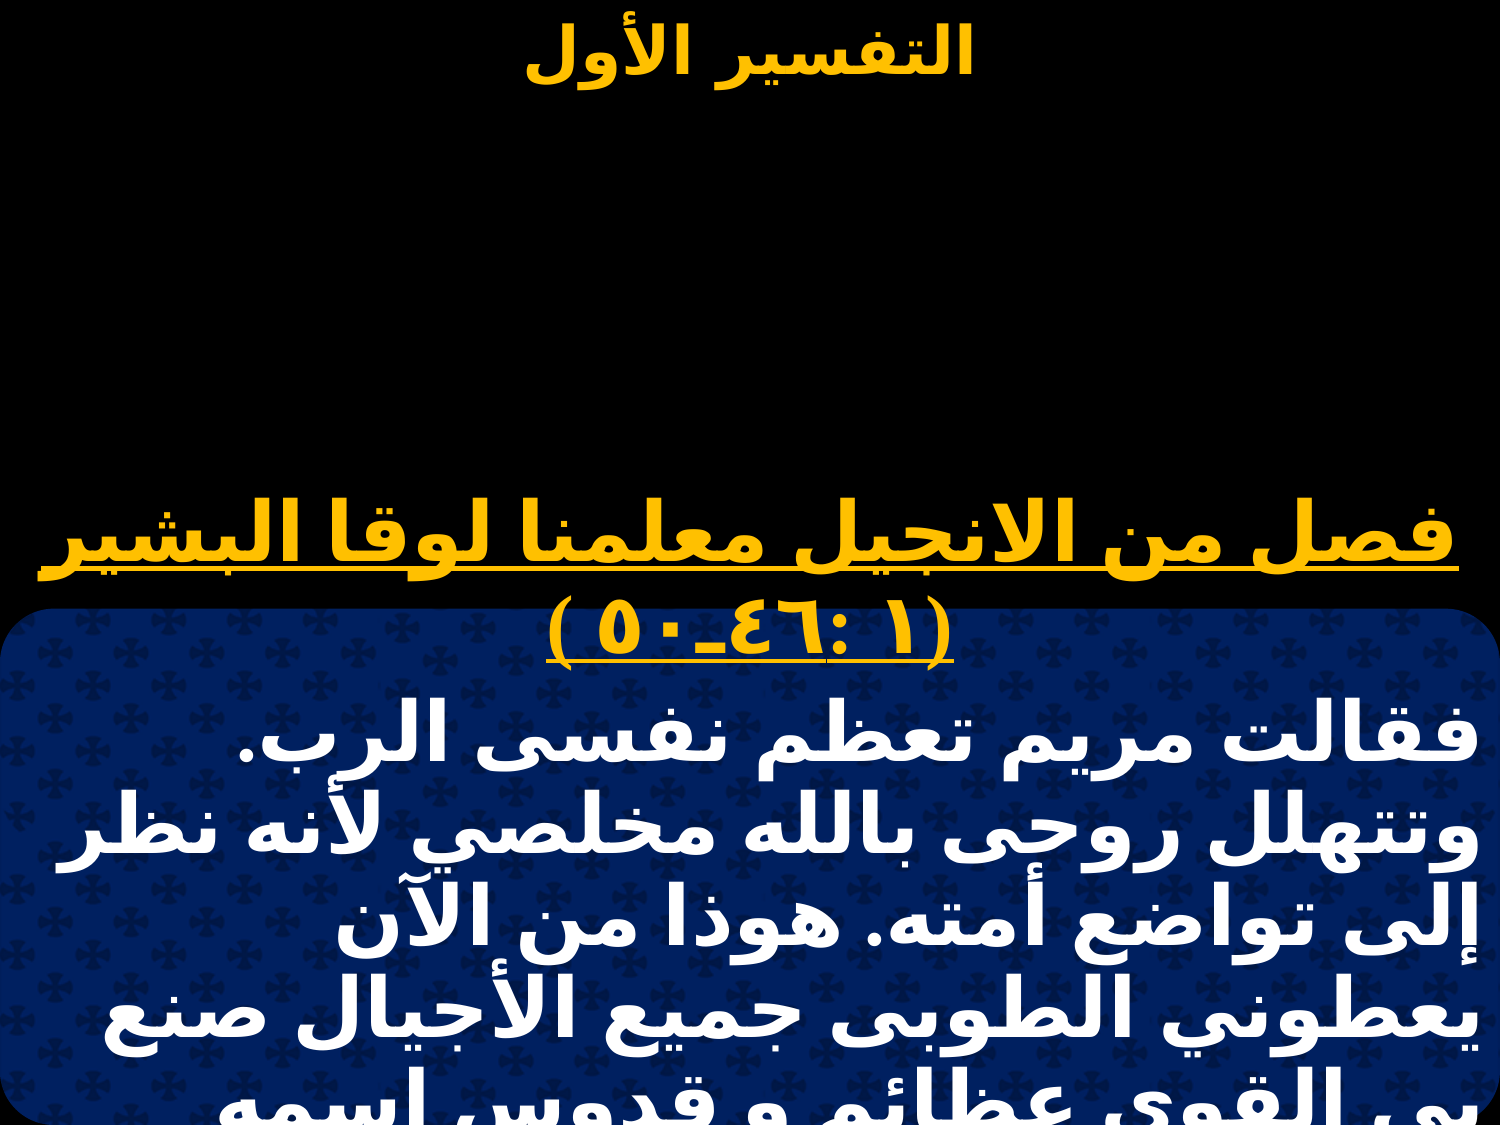

#
| فصل من الانجيل معلمنا لوقا البشير (١ :٤٦ـ٥٠ ) |
| --- |
| فقالت مريم تعظم نفسى الرب. وتتهلل روحى بالله مخلصي لأنه نظر إلى تواضع أمته. هوذا من الآن يعطوني الطوبى جميع الأجيال صنع بي القوى عظائم و قدوس اسمه ورحمته إلى جيل الأجيال لخائفيه" والمجد لله دائماً أبدياً آمين |